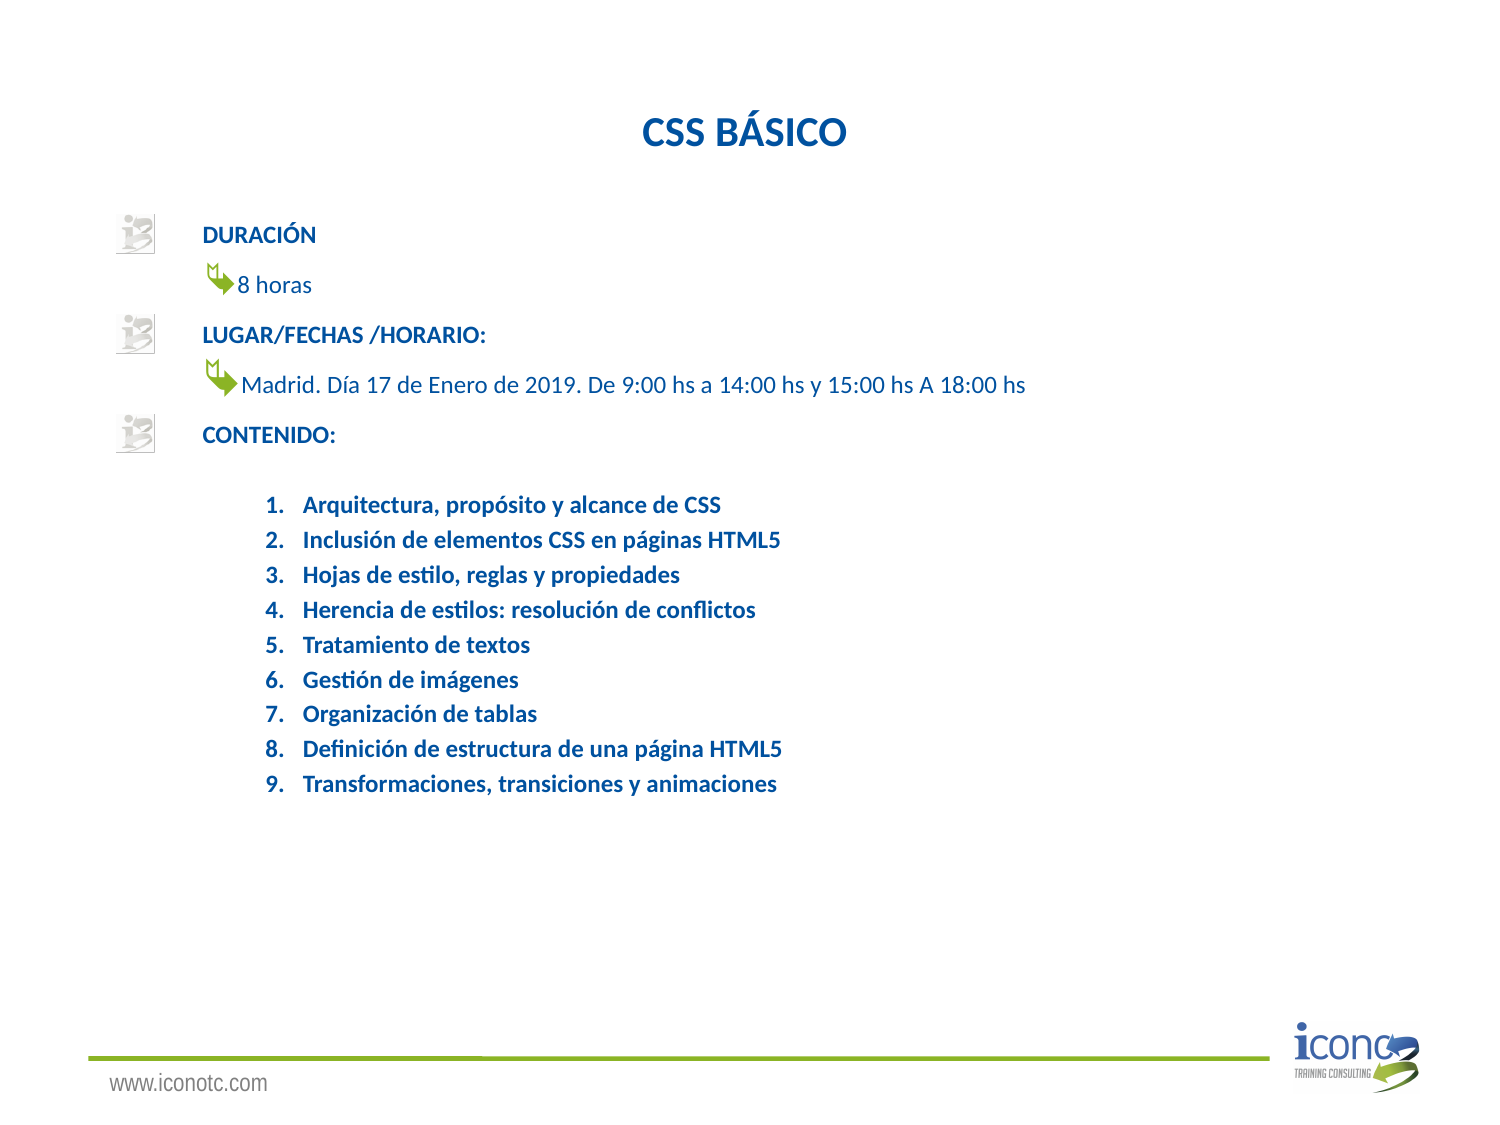

# CSS BÁSICO

DURACIÓN
8 horas
LUGAR/FECHAS /HORARIO:
Madrid. Día 17 de Enero de 2019. De 9:00 hs a 14:00 hs y 15:00 hs A 18:00 hs
CONTENIDO:

Arquitectura, propósito y alcance de CSS
Inclusión de elementos CSS en páginas HTML5
Hojas de estilo, reglas y propiedades
Herencia de estilos: resolución de conflictos
Tratamiento de textos
Gestión de imágenes
Organización de tablas
Definición de estructura de una página HTML5
Transformaciones, transiciones y animaciones